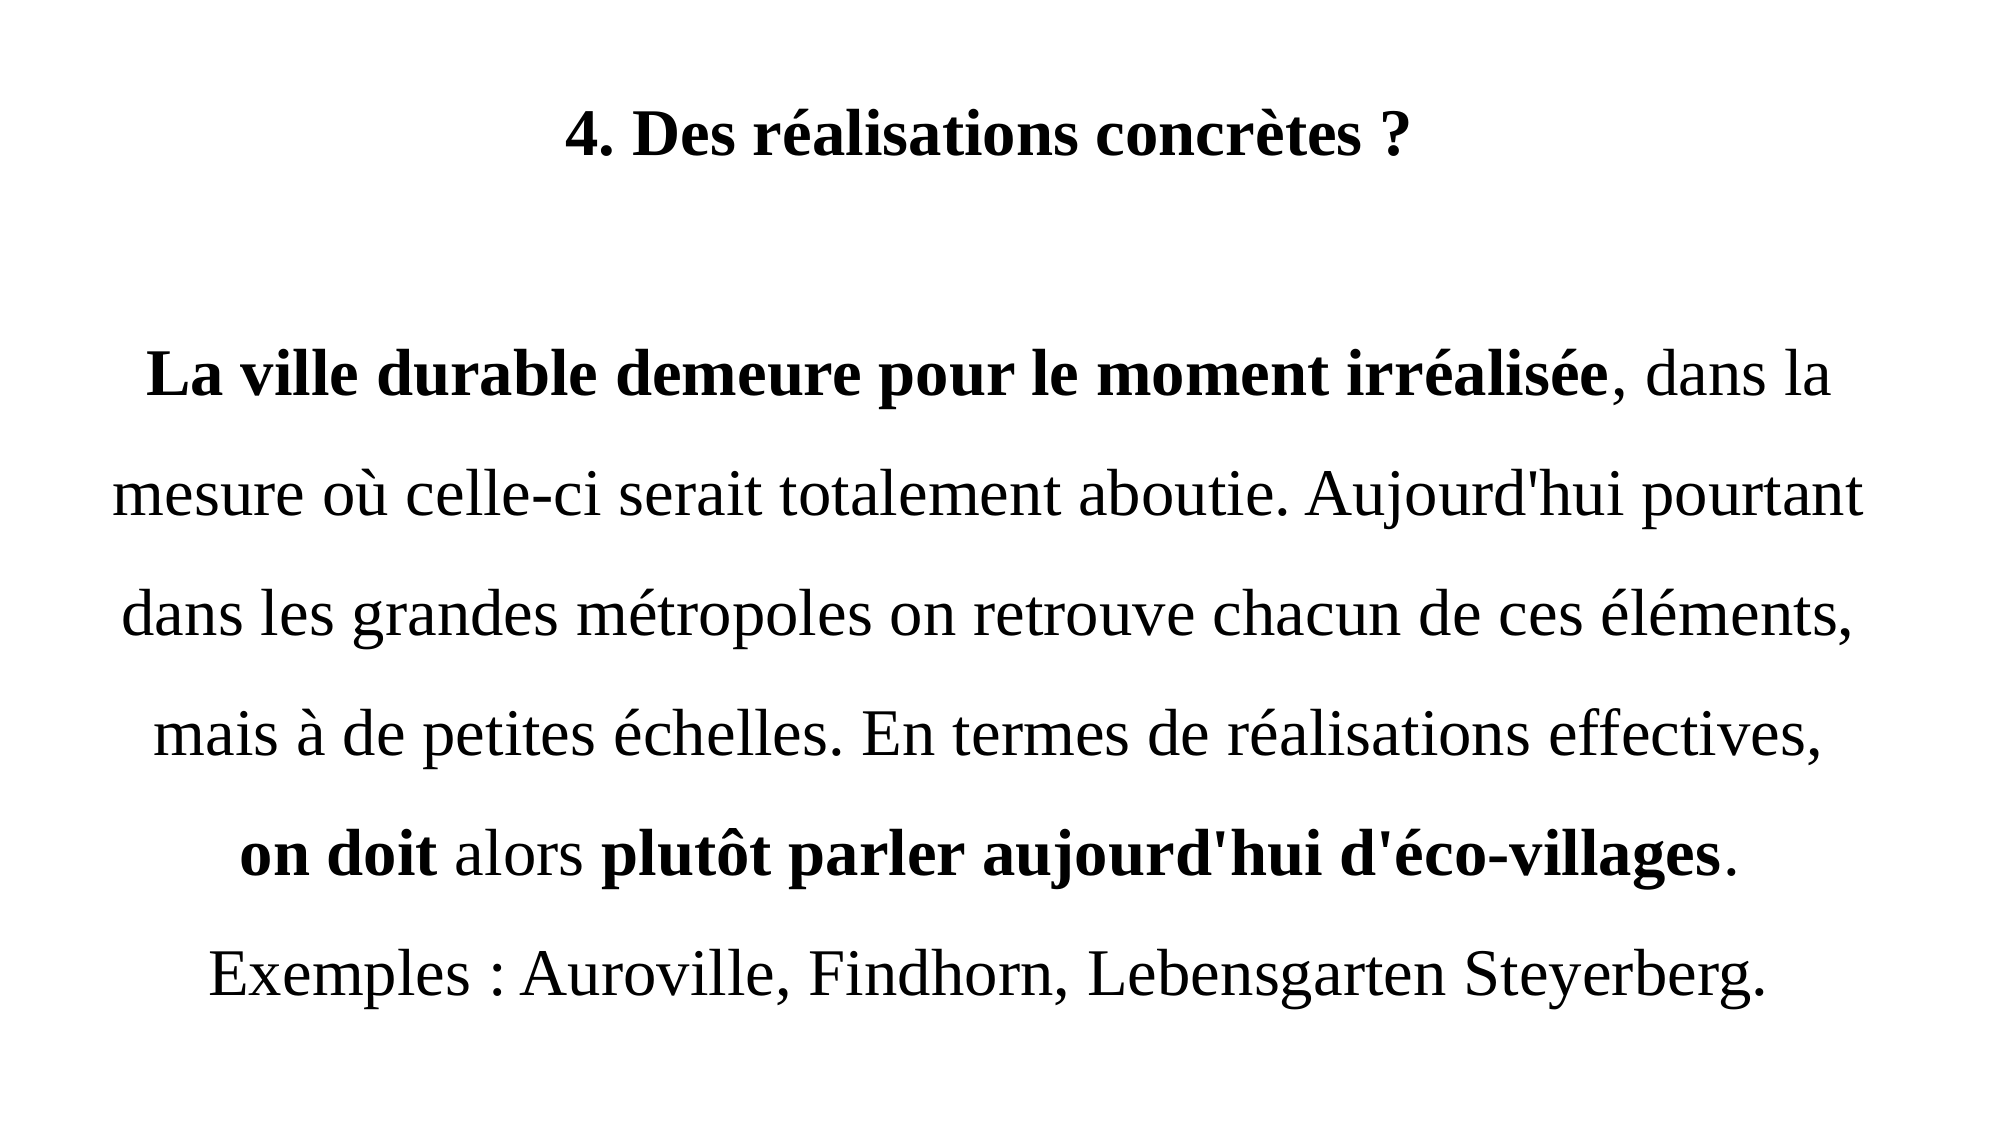

# 4. Des réalisations concrètes ? La ville durable demeure pour le moment irréalisée, dans la mesure où celle-ci serait totalement aboutie. Aujourd'hui pourtant dans les grandes métropoles on retrouve chacun de ces éléments, mais à de petites échelles. En termes de réalisations effectives, on doit alors plutôt parler aujourd'hui d'éco-villages. Exemples : Auroville, Findhorn, Lebensgarten Steyerberg.